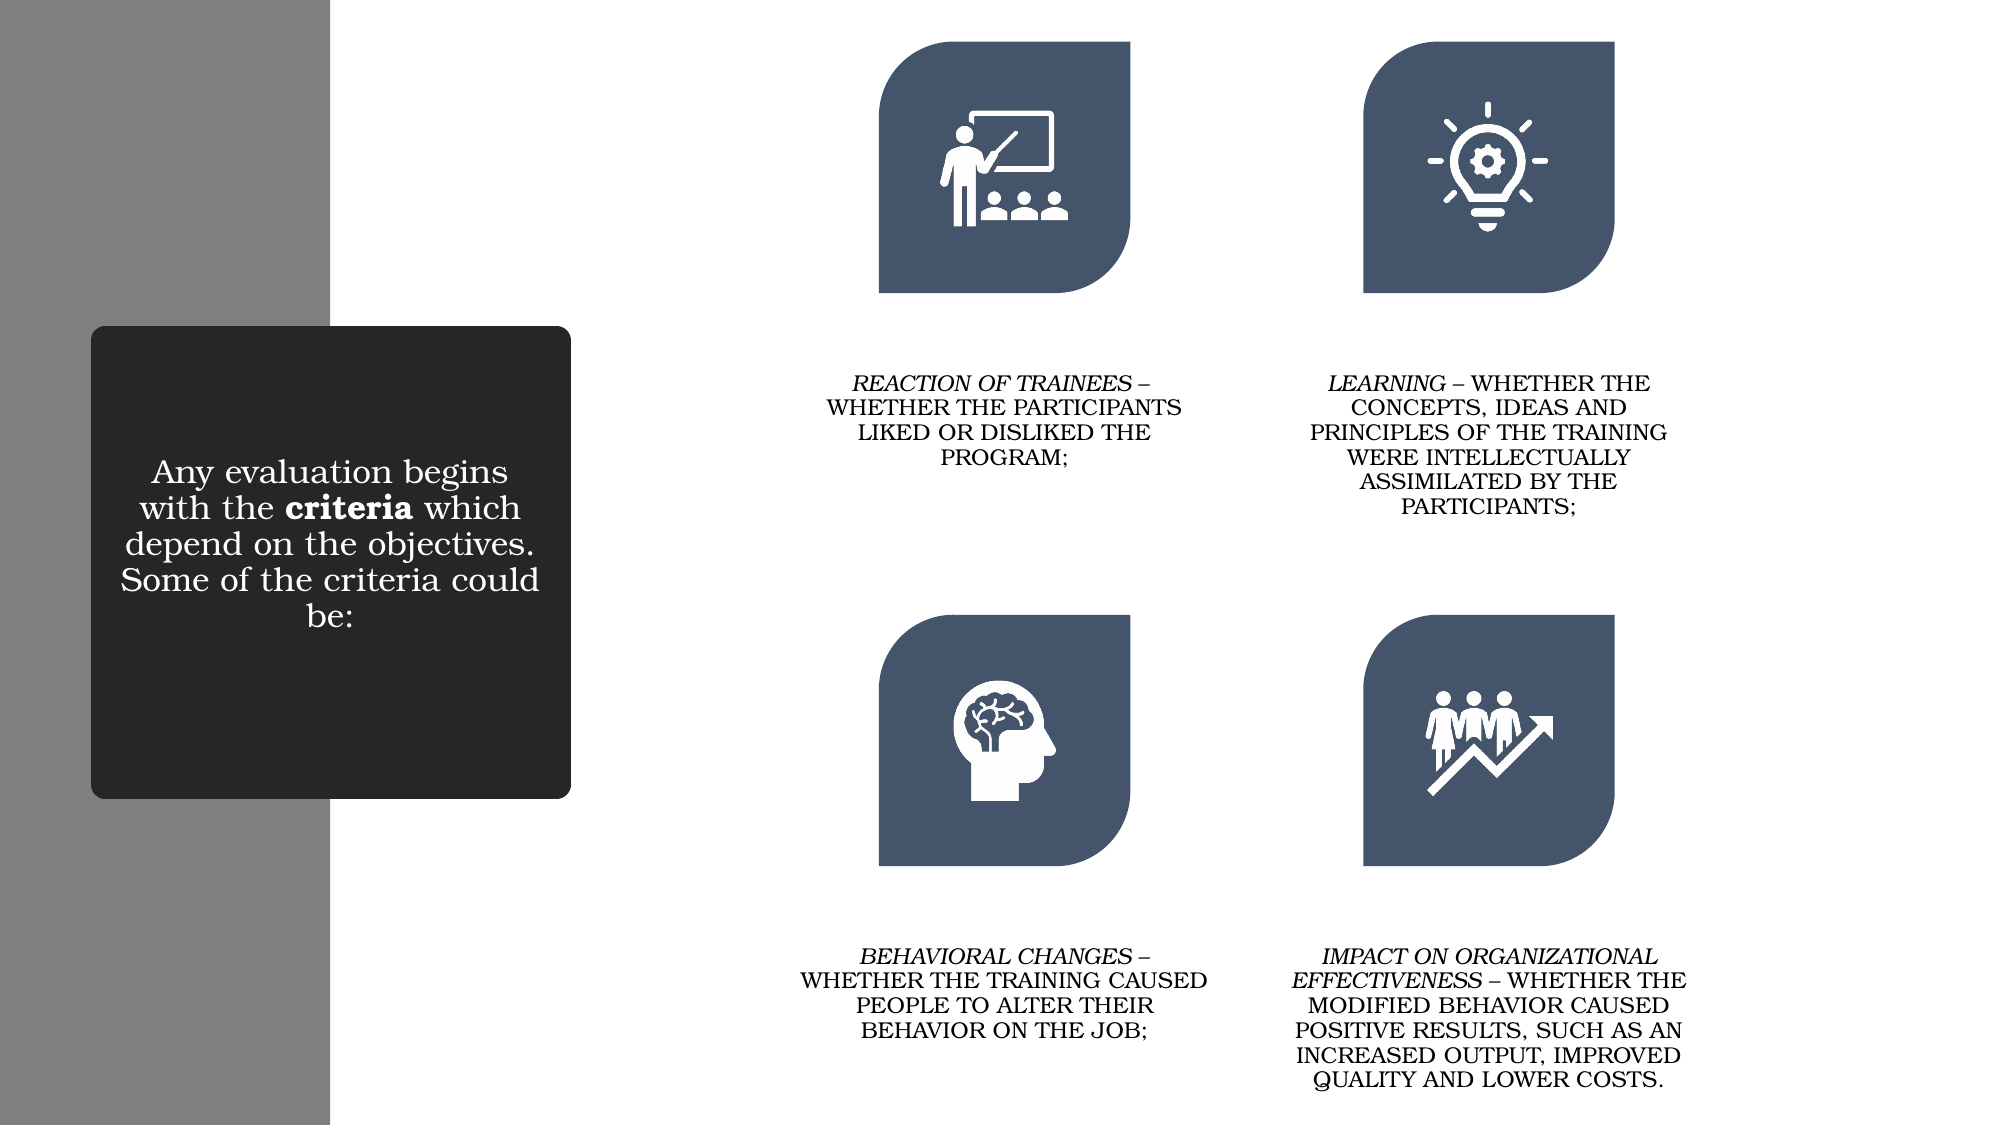

reaction of trainees –  whether the participants liked or disliked the program;
learning – whether the concepts, ideas and principles of the training were intellectually assimilated by the participants;
behavioral changes – whether the training caused people to alter their behavior on the job;
impact on organizational effectiveness – whether the modified behavior caused positive results, such as an increased output, improved quality and lower costs.
# Any evaluation begins with the criteria which depend on the objectives. Some of the criteria could be: